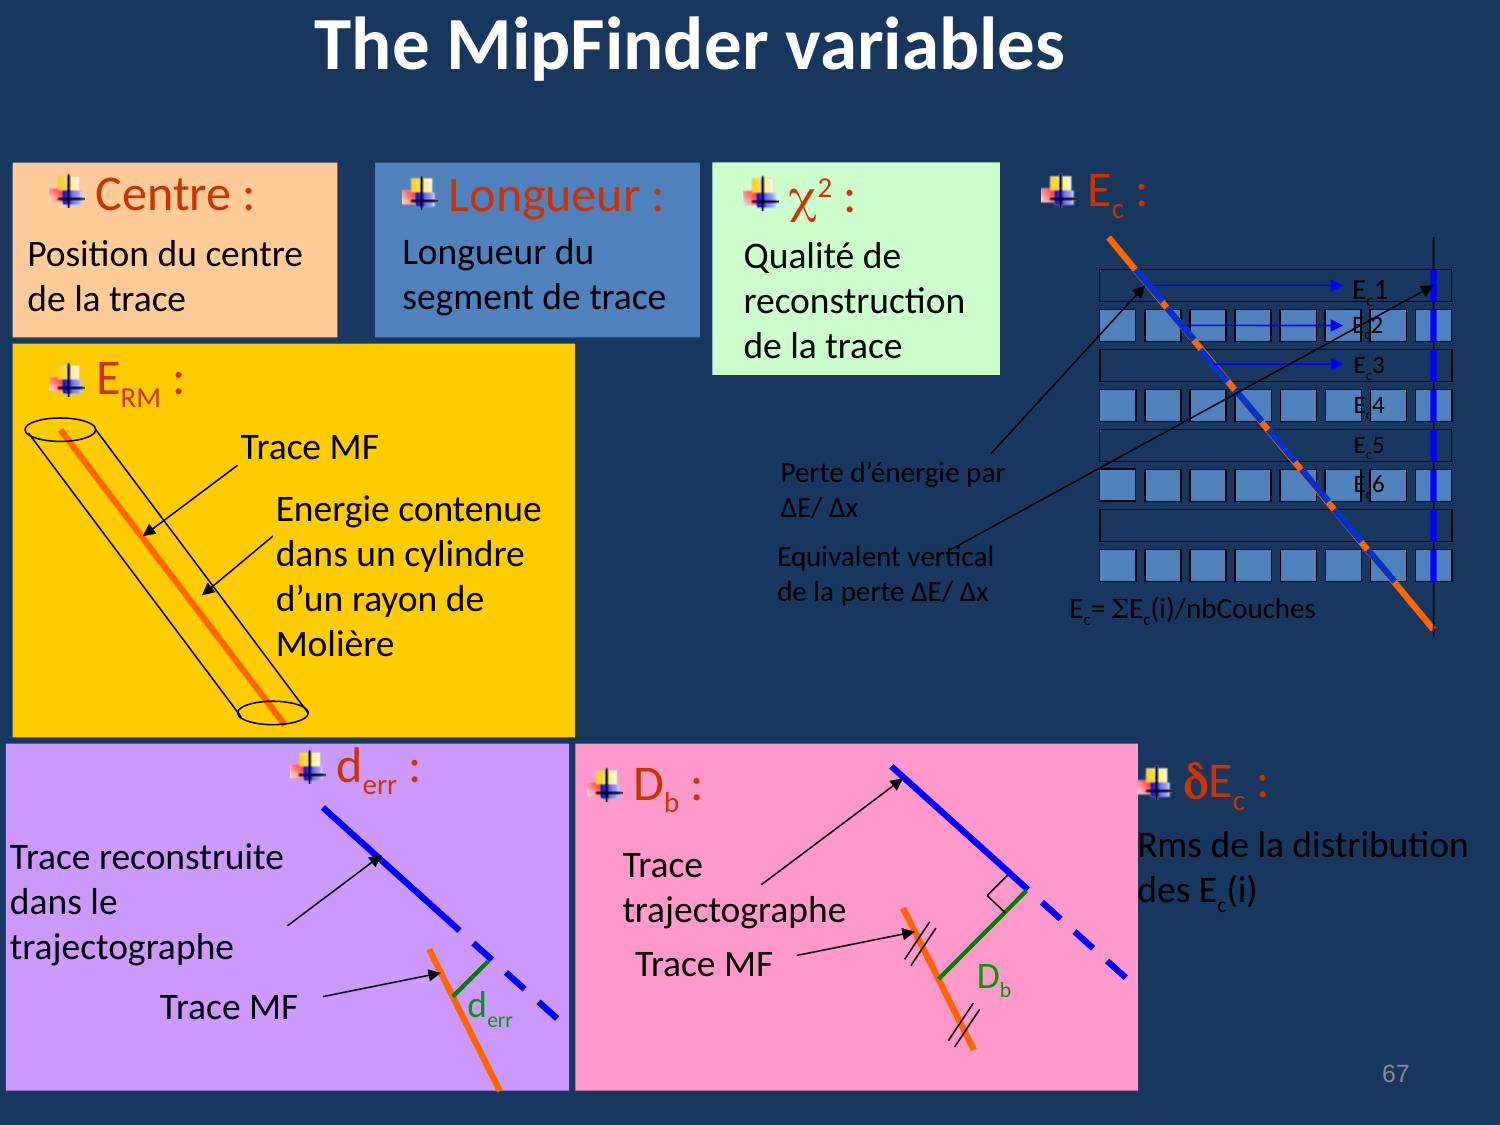

The MipFinder variables
 Ec :
 Centre :
 Longueur :
 χ2 :
Qualité de reconstruction de la trace

Longueur du segment de trace
Position du centre de la trace

Ec1

Ec2

Ec3

Ec4

Ec5

Ec6

 ERM :

Trace MF

Perte d’énergie par ΔE/ Δx

Energie contenue dans un cylindre d’un rayon de Molière
Equivalent vertical de la perte ΔE/ Δx

Ec= ΣEc(i)/nbCouches
 derr :
 δEc :
Rms de la distribution des Ec(i)
 Db :

Trace reconstruite dans le trajectographe
Trace trajectographe

Trace MF

Db

derr
Trace MF

67